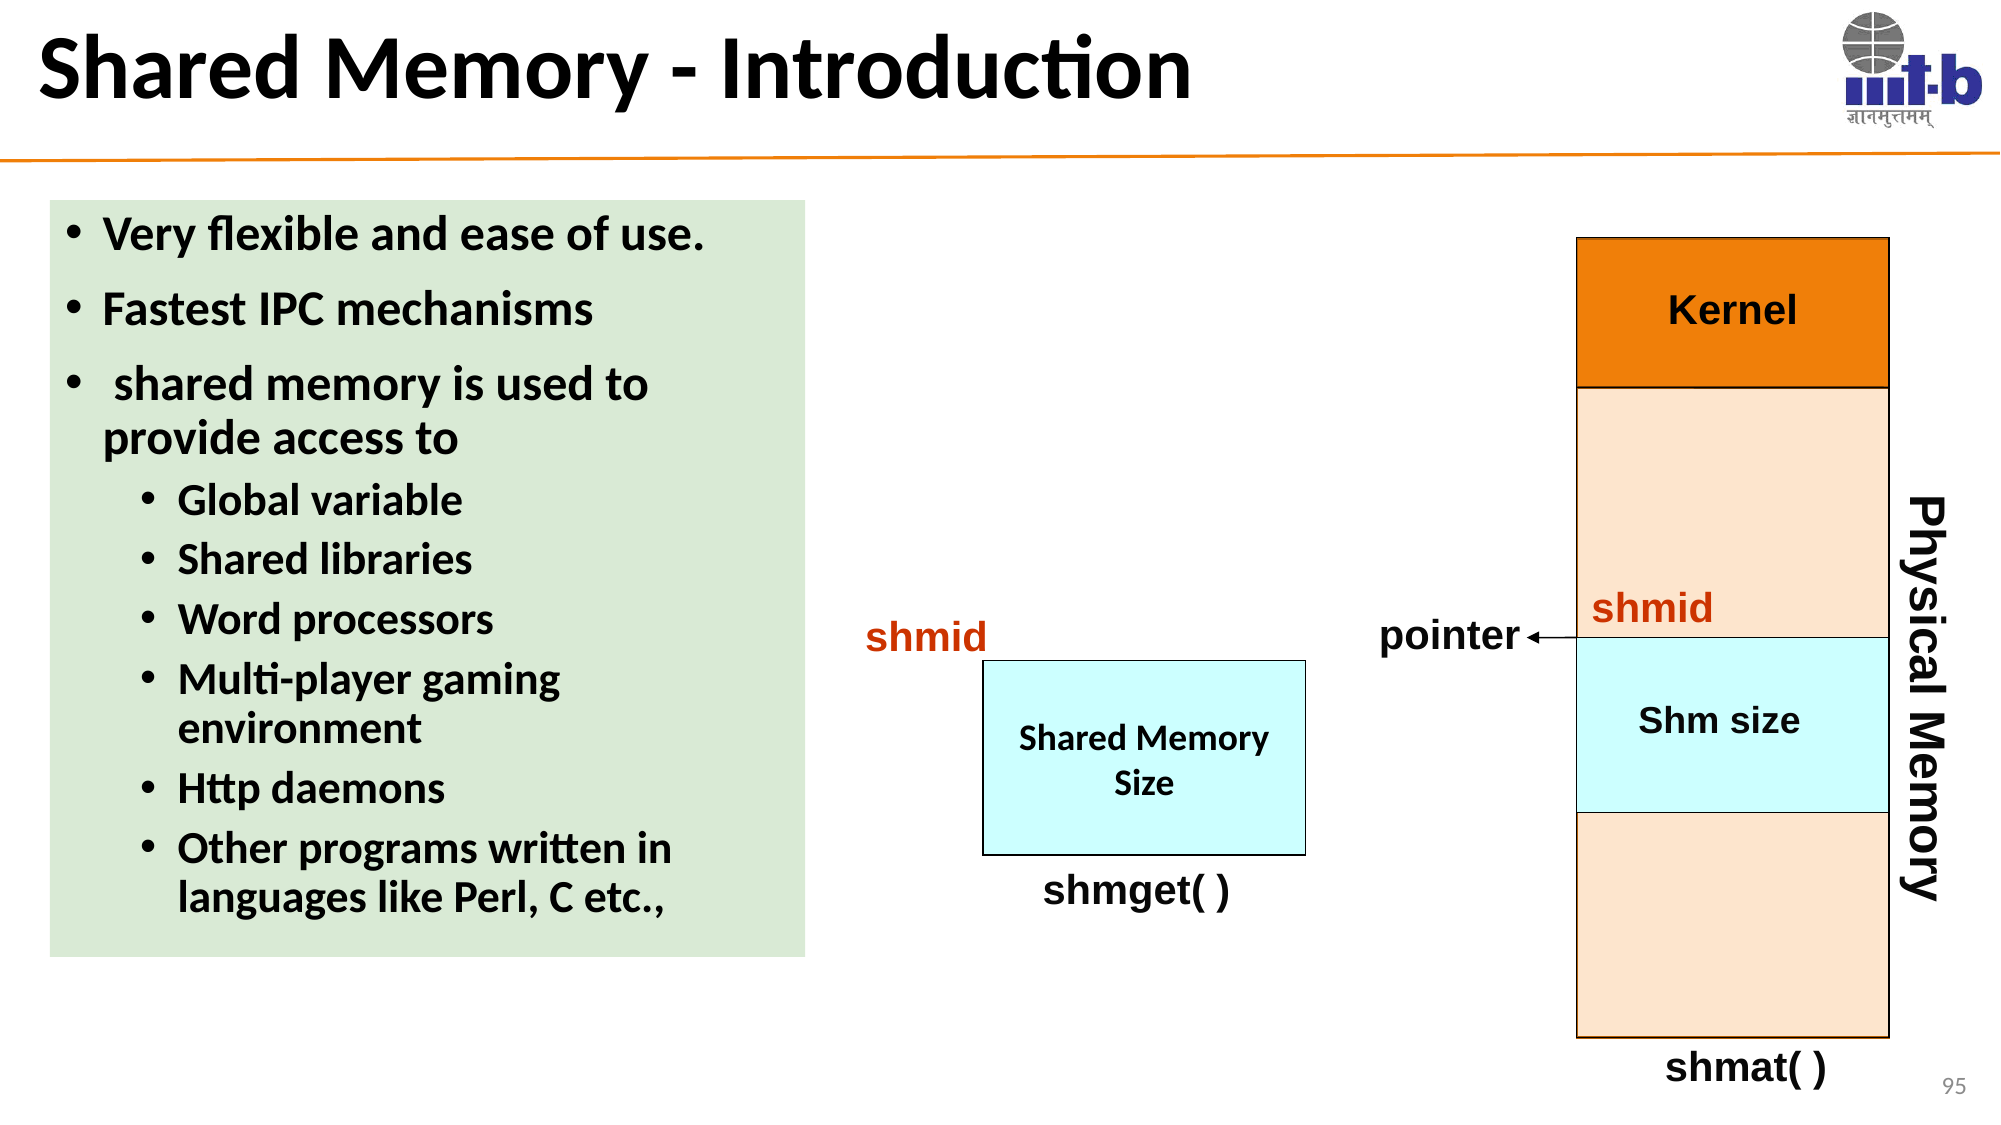

# Shared Memory - Introduction
Very flexible and ease of use.
Fastest IPC mechanisms
 shared memory is used to provide access to
Global variable
Shared libraries
Word processors
Multi-player gaming environment
Http daemons
Other programs written in languages like Perl, C etc.,

Kernel

shmid
pointer
shmid

Shared Memory Size

Shm size
Physical Memory
shmget( )
shmat( )
95